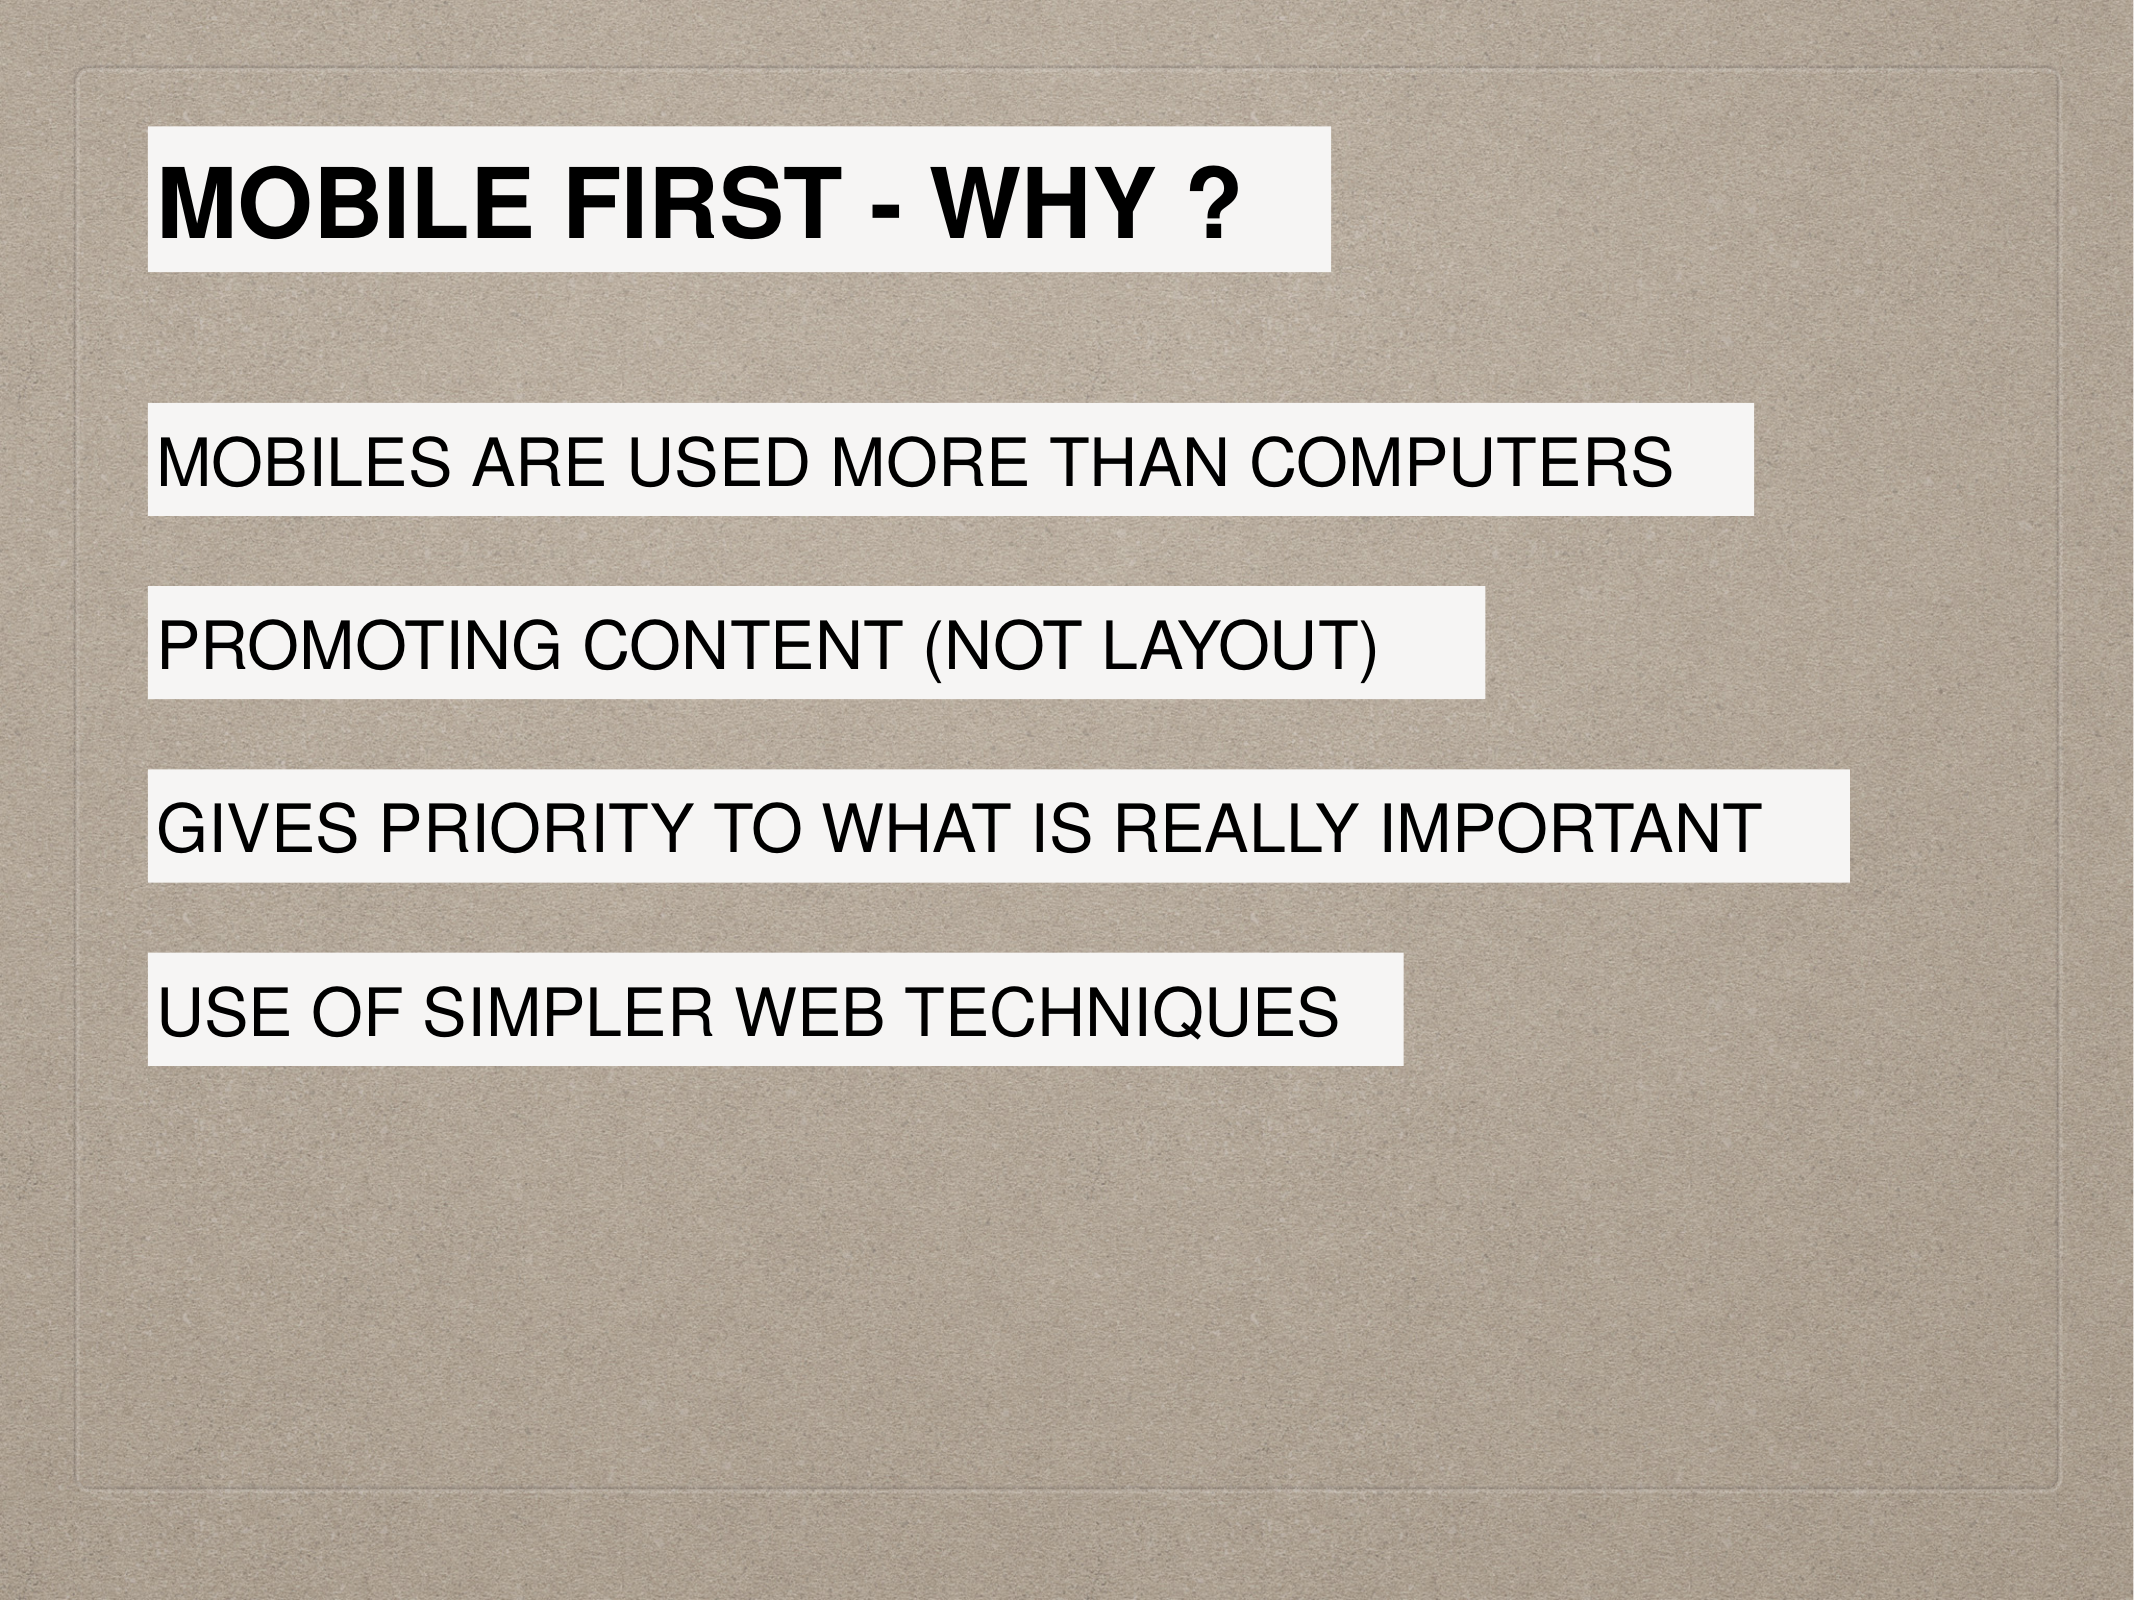

MOBILE FIRST - WHY ?
MOBILES ARE USED MORE THAN COMPUTERS
PROMOTING CONTENT (NOT LAYOUT)
GIVES PRIORITY TO WHAT IS REALLY IMPORTANT
USE OF SIMPLER WEB TECHNIQUES